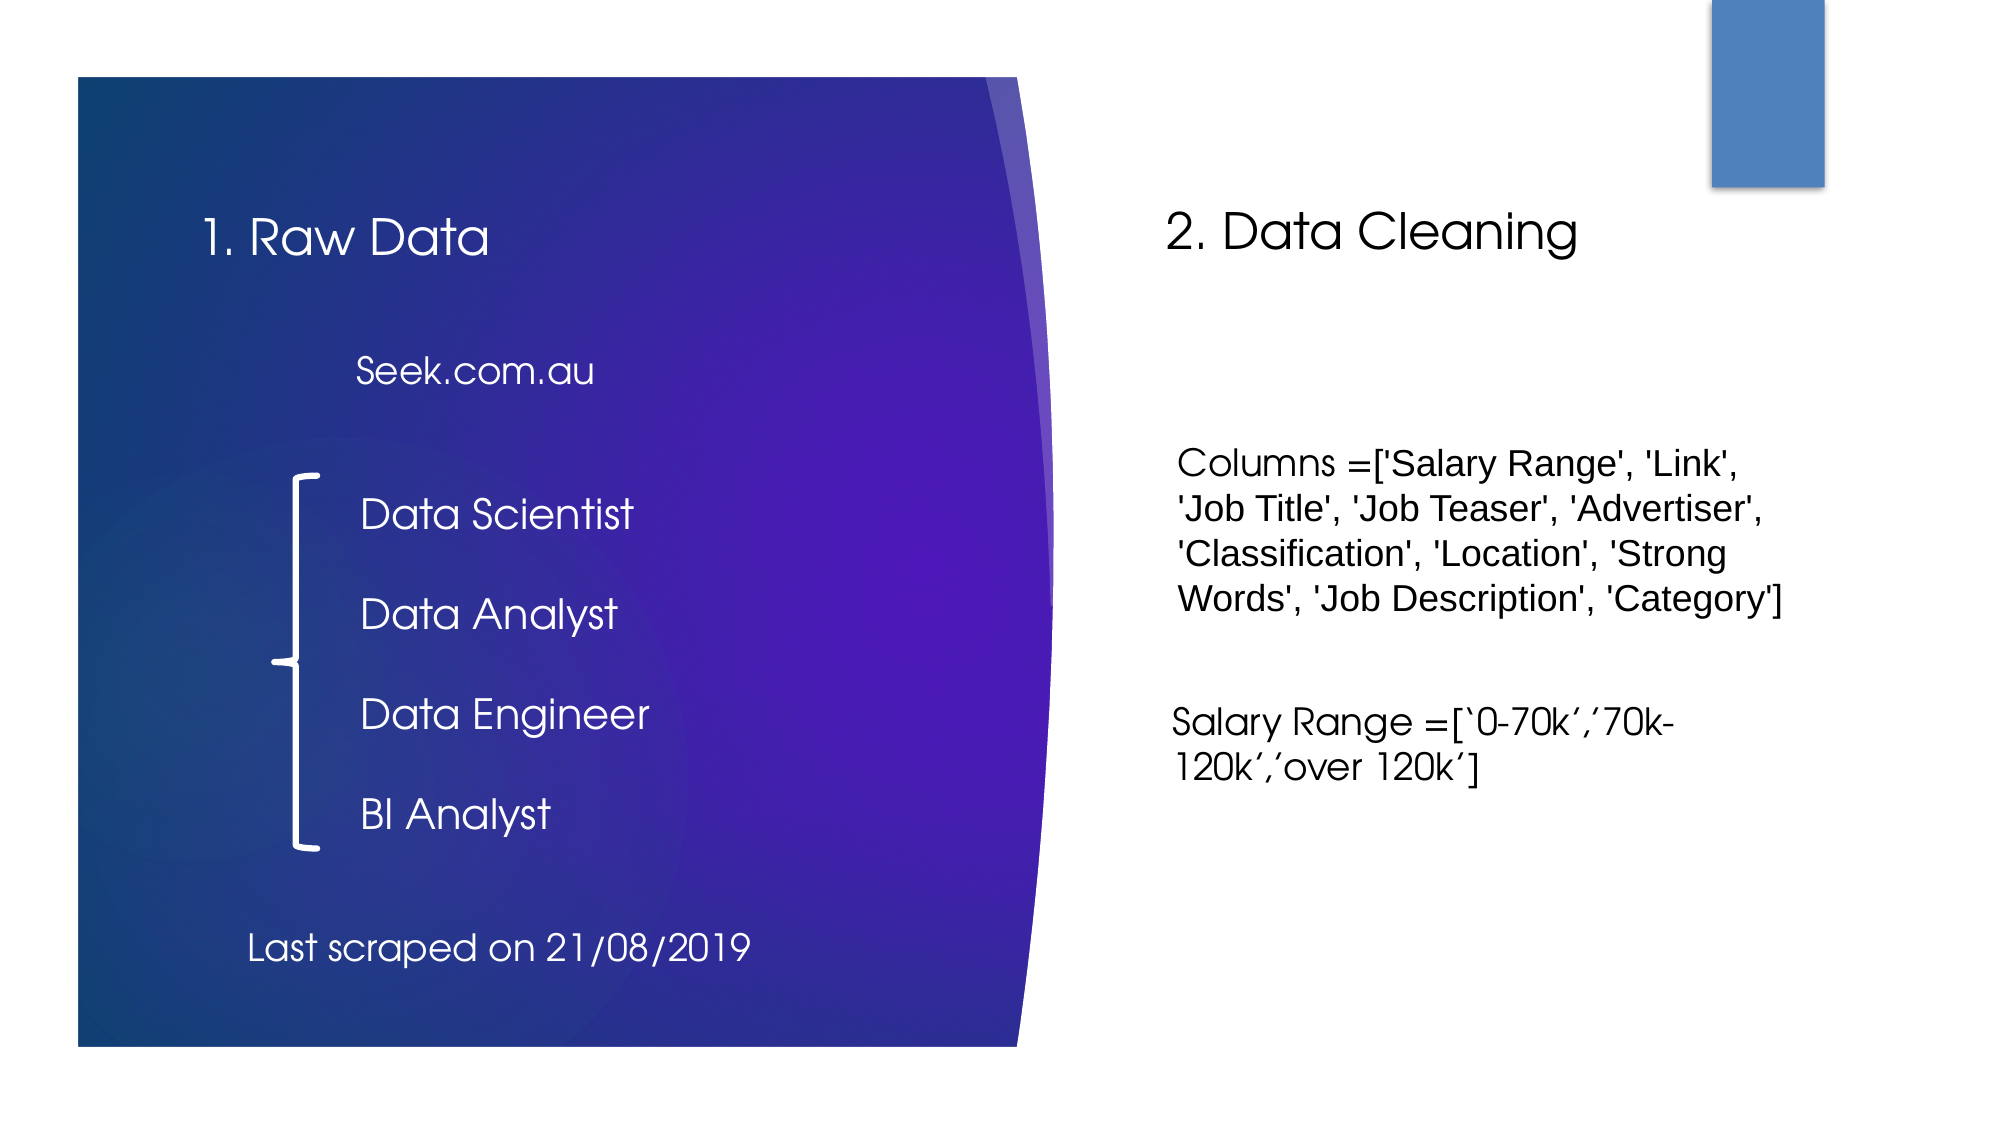

2. Data Cleaning
1. Raw Data
Seek.com.au
Columns =['Salary Range', 'Link', 'Job Title', 'Job Teaser', 'Advertiser', 'Classification', 'Location', 'Strong Words', 'Job Description', 'Category']

Data Scientist

Data Analyst

Data Engineer

BI Analyst
Salary Range =[‘0-70k’,’70k-120k’,’over 120k’]
Last scraped on 21/08/2019